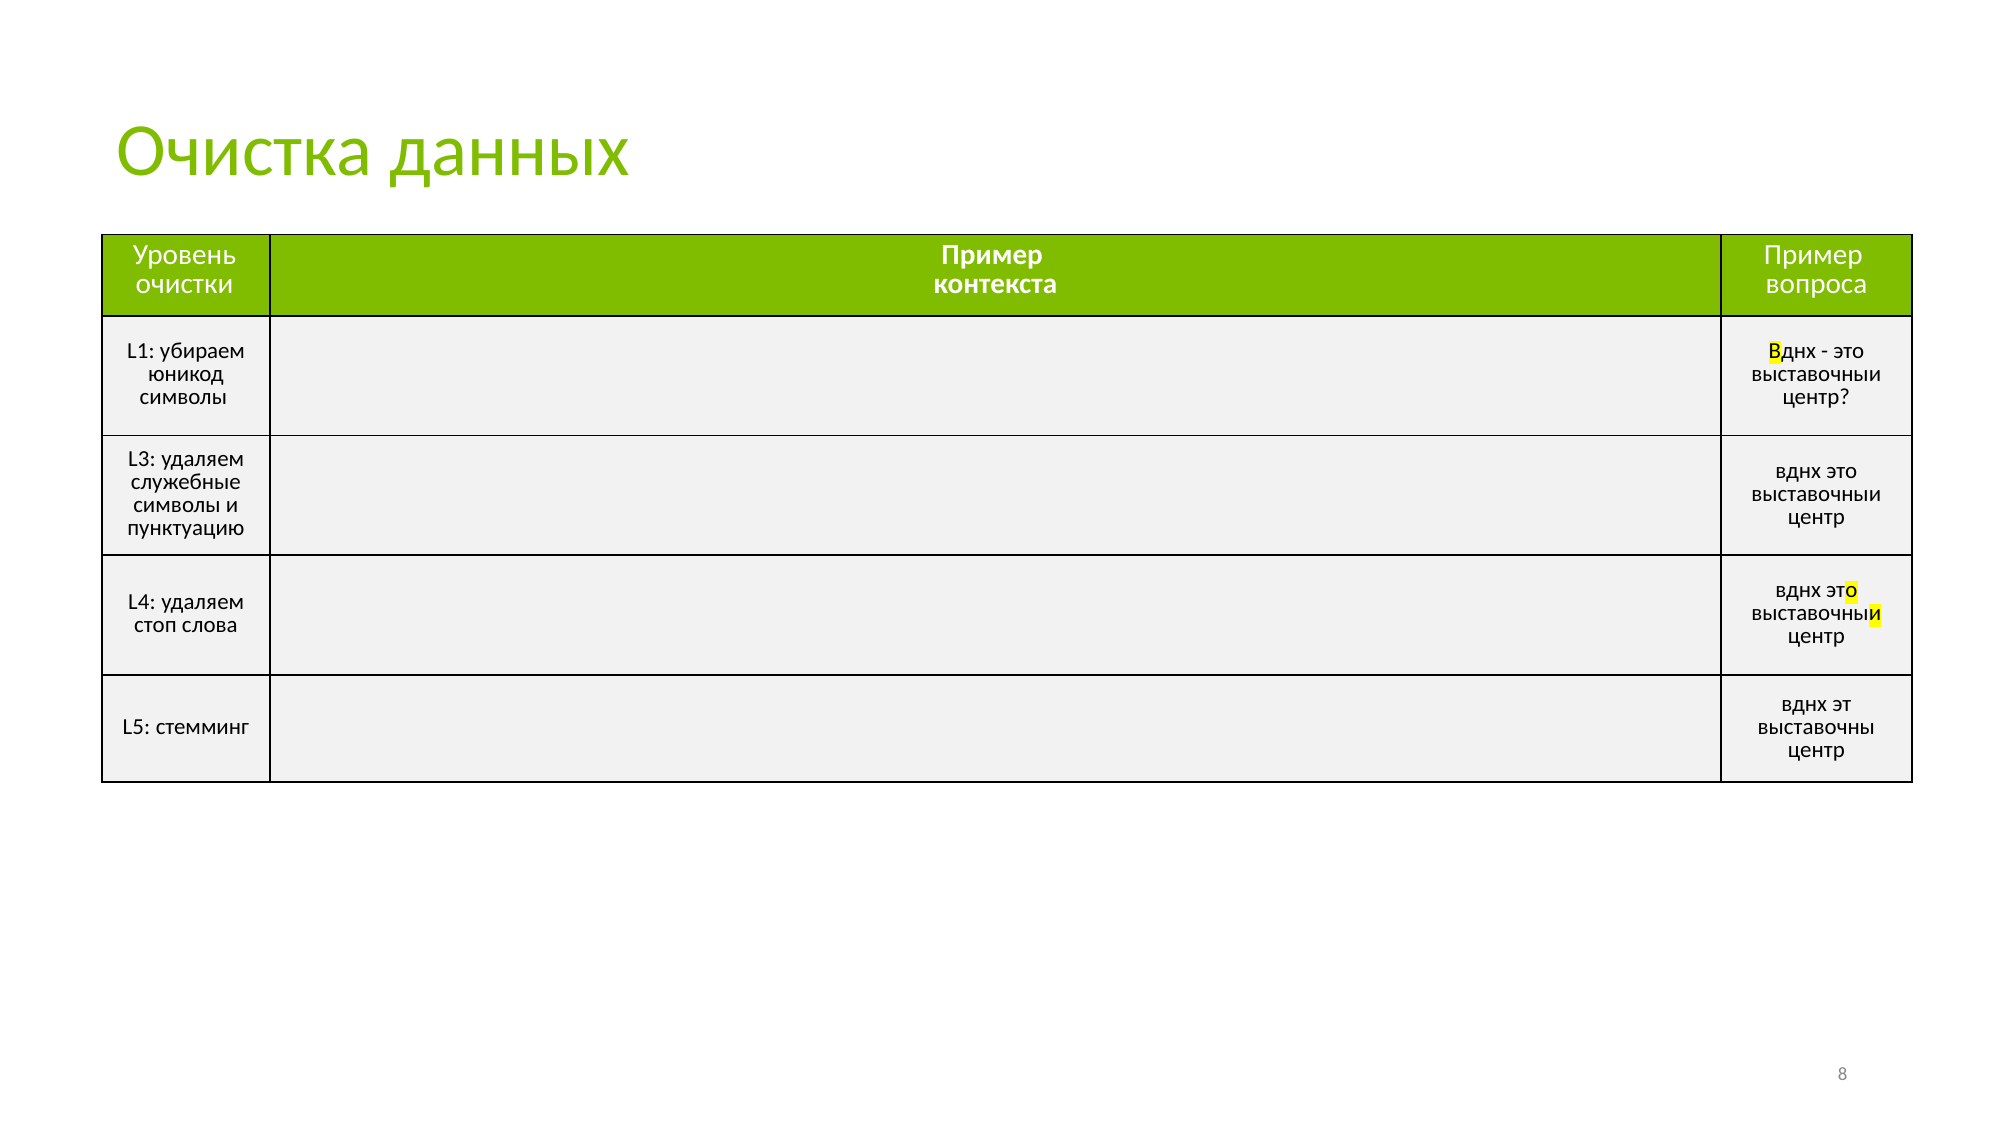

# Очистка данных
| Уровень очистки | Пример контекста | Пример вопроса |
| --- | --- | --- |
| L1: убираем юникод символы |  | Вднх - это выставочныи центр? |
| L3: удаляем служебные символы и пунктуацию |  | вднх это выставочныи центр |
| L4: удаляем стоп слова |  | вднх это выставочныи центр |
| L5: стемминг |  | вднх эт выставочны центр |
8